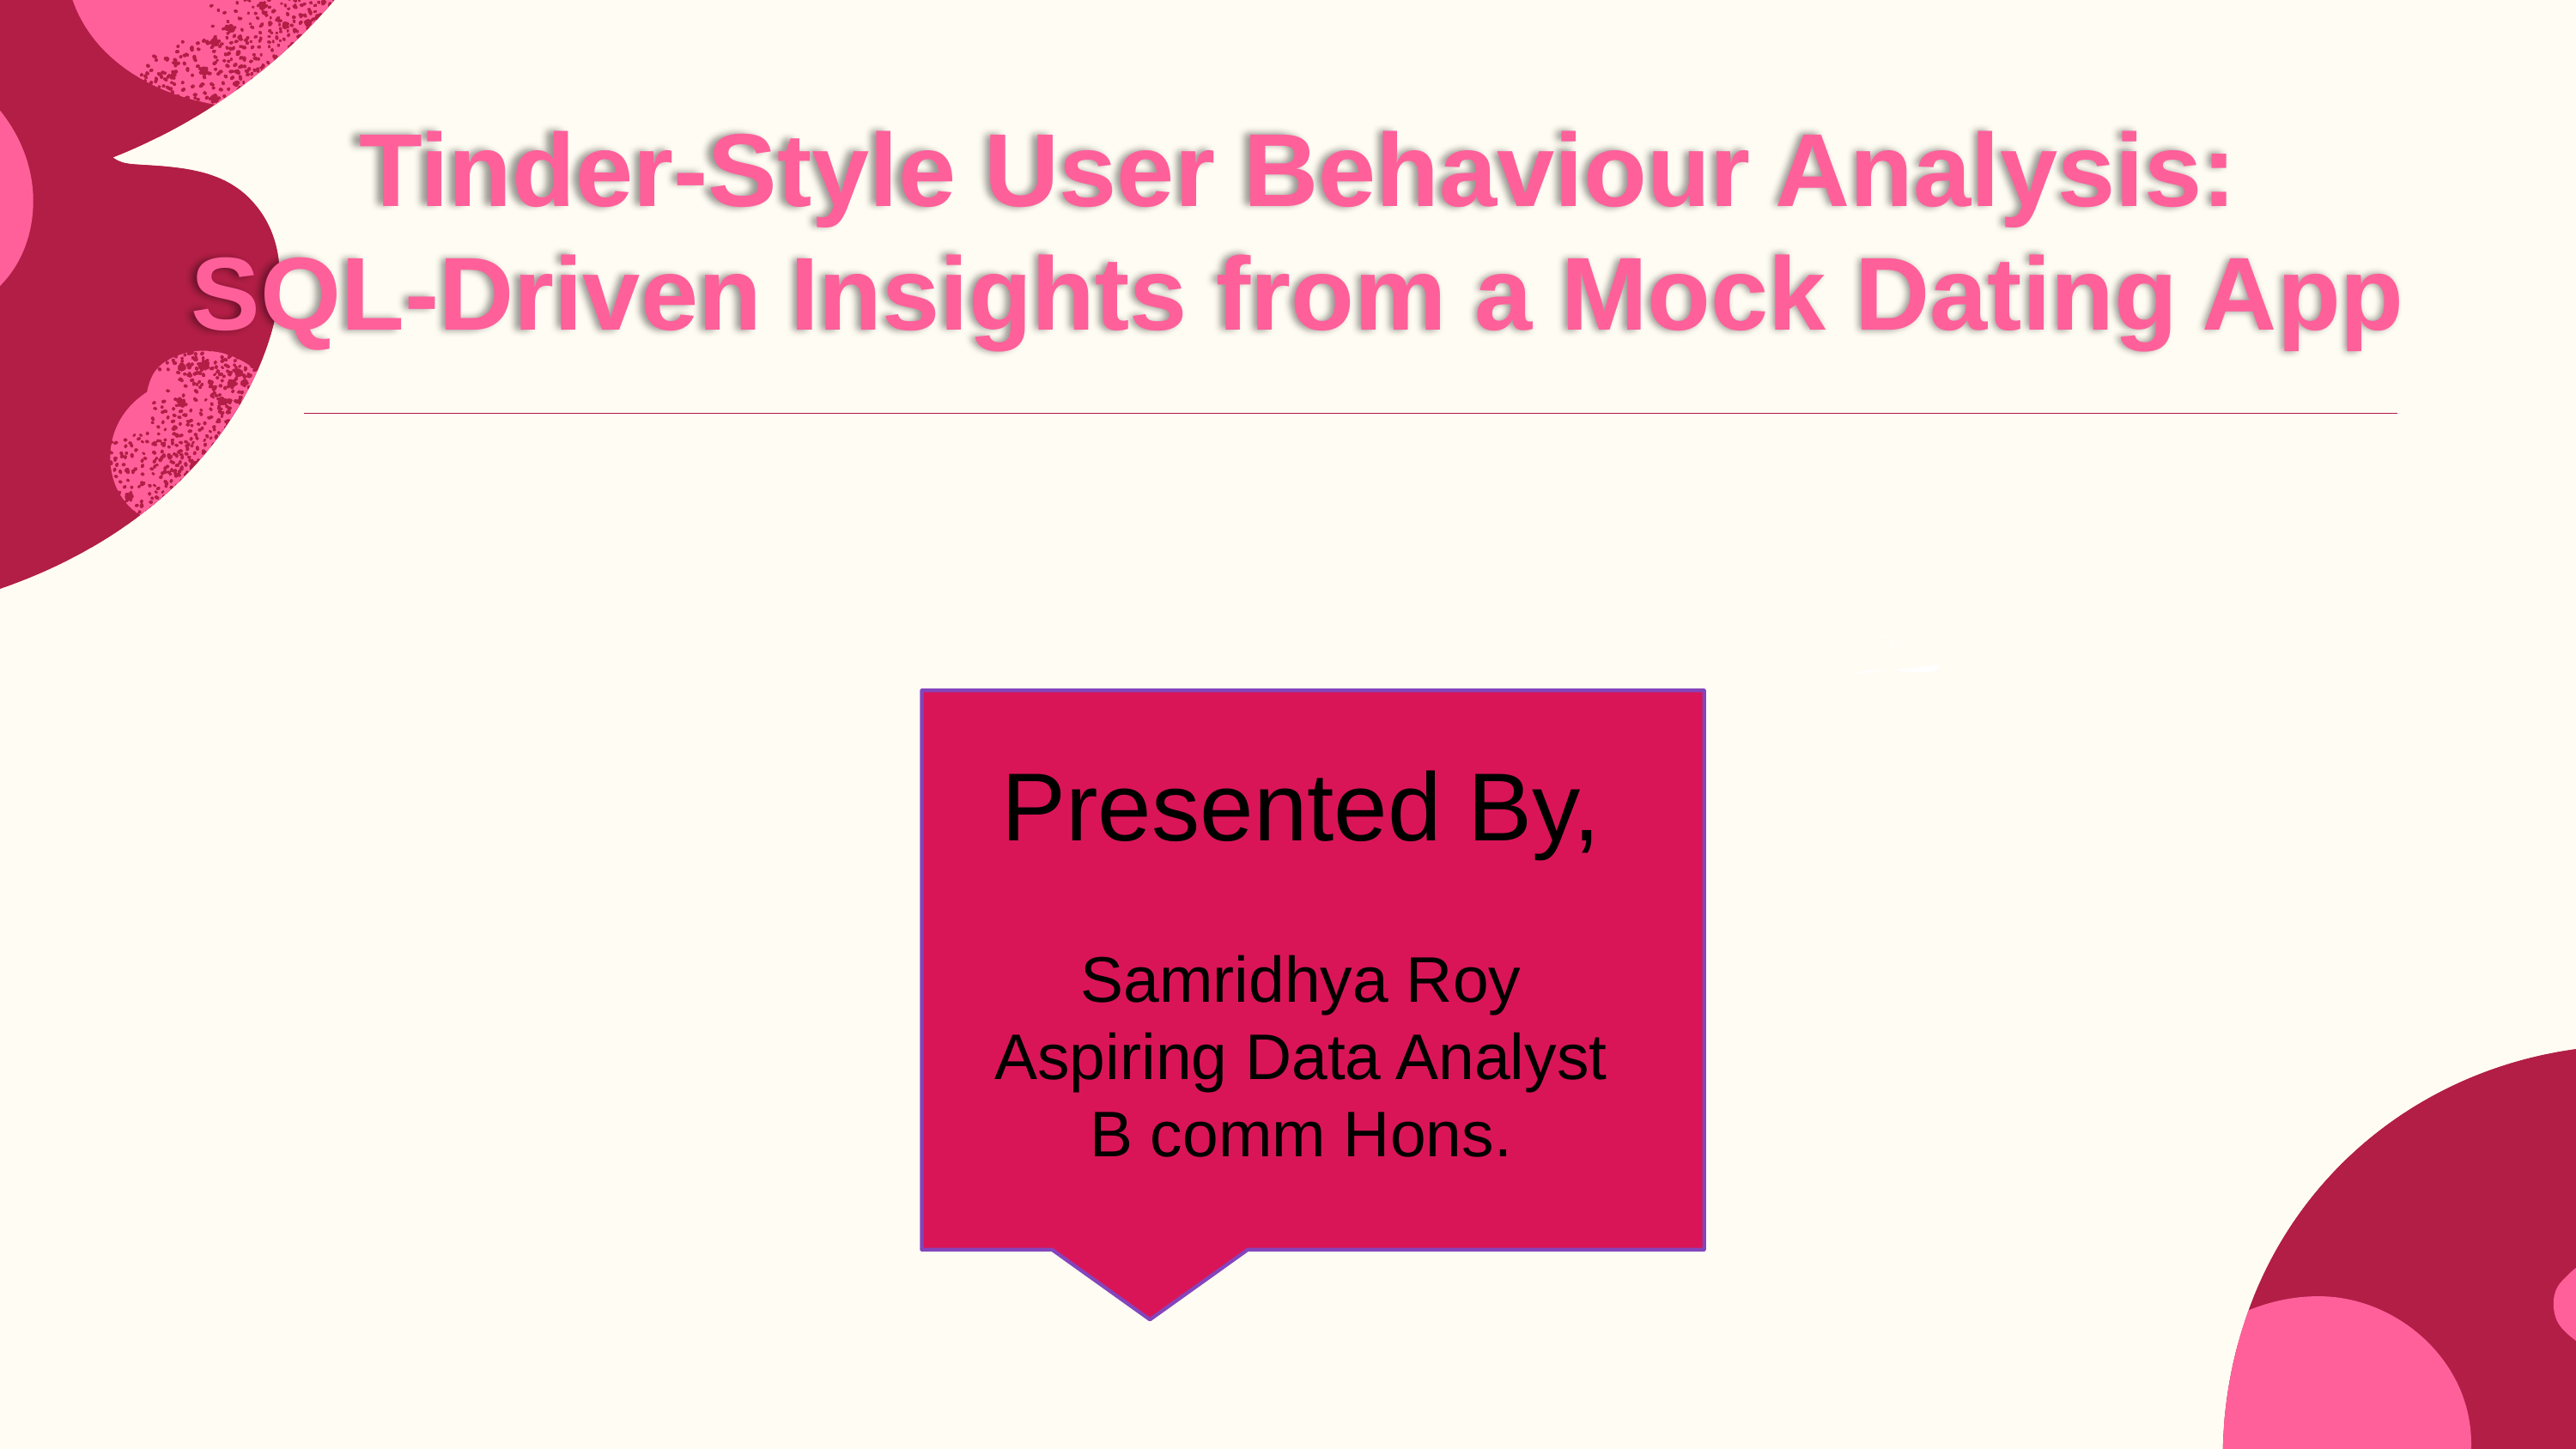

Tinder-Style User Behaviour Analysis:
SQL-Driven Insights from a Mock Dating App

Presented By,

Samridhya Roy
Aspiring Data Analyst
B comm Hons.